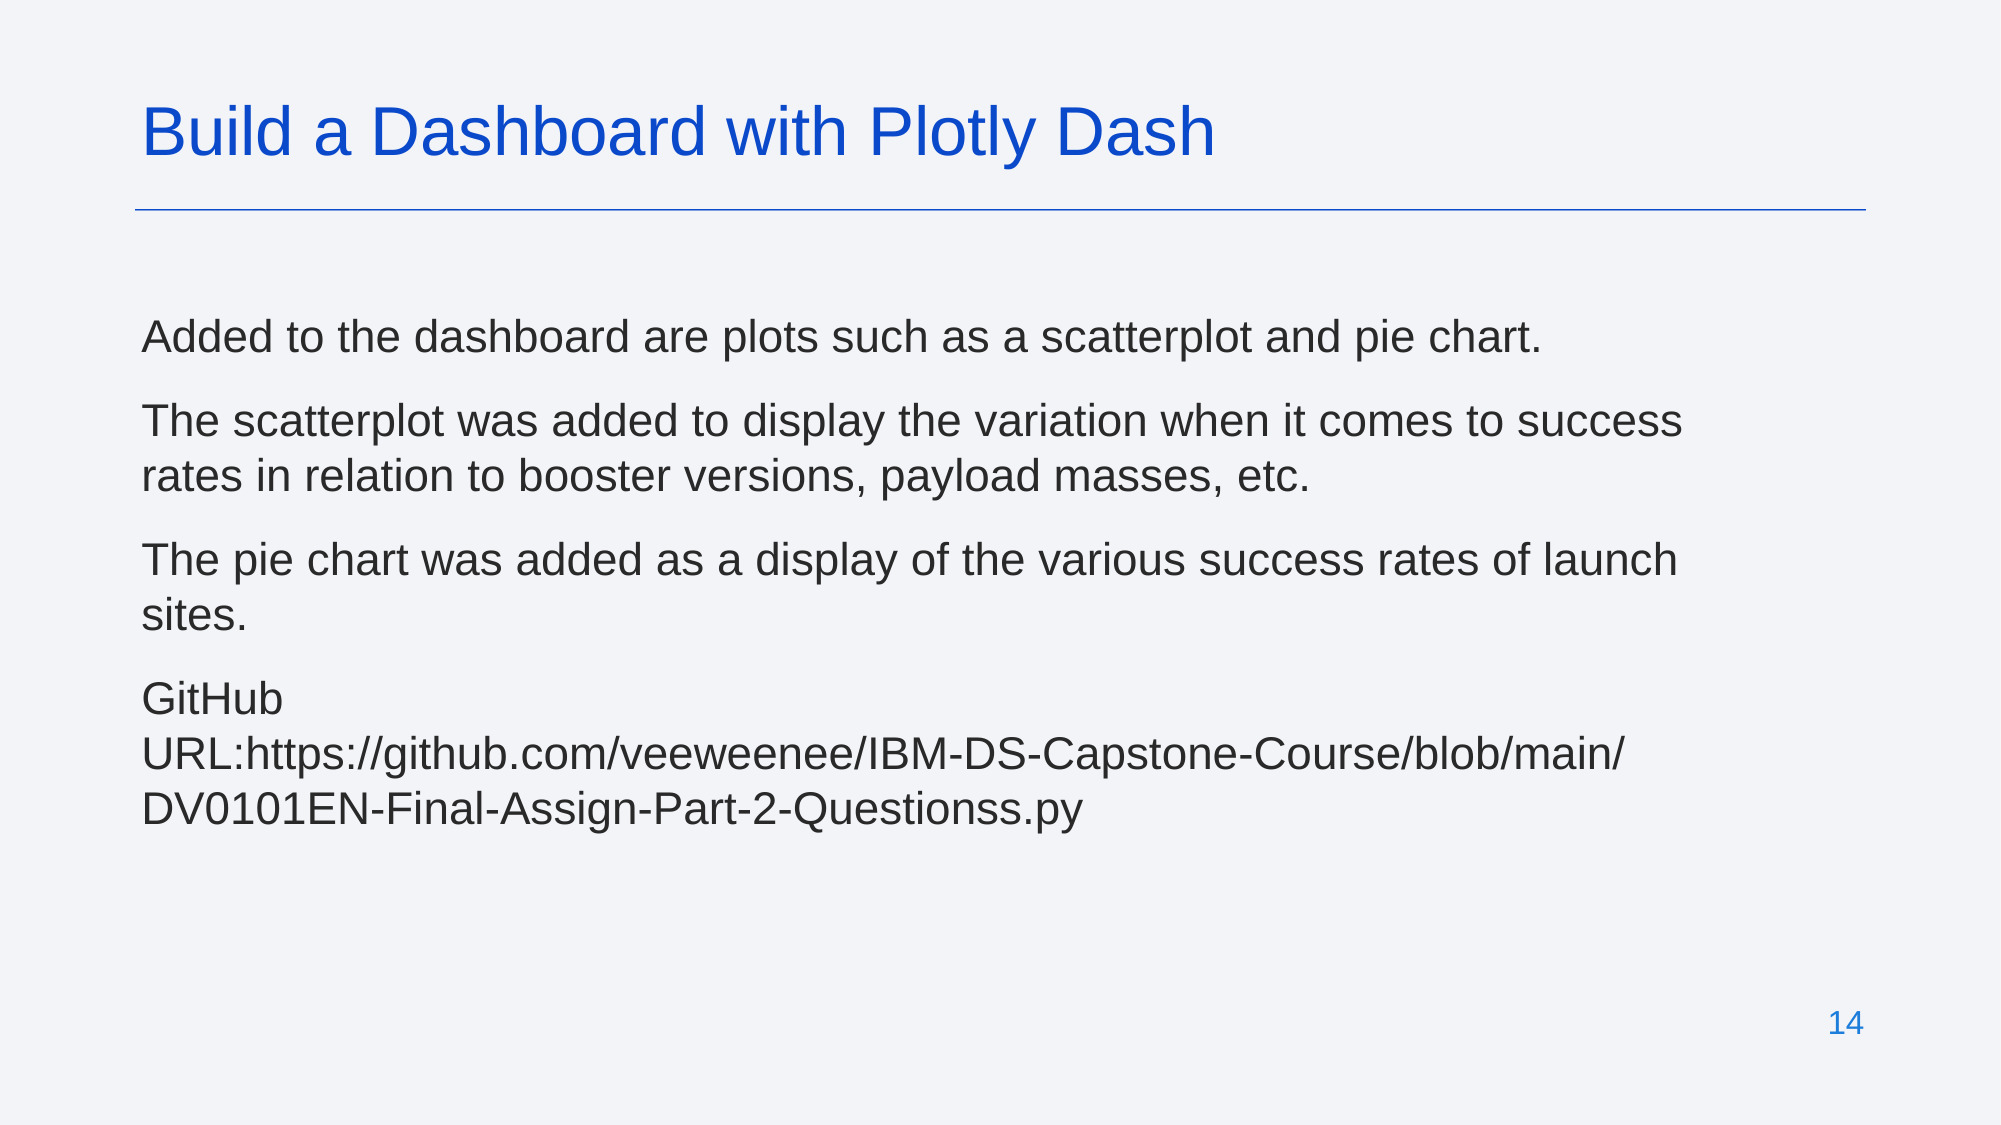

Build a Dashboard with Plotly Dash
Added to the dashboard are plots such as a scatterplot and pie chart.
The scatterplot was added to display the variation when it comes to success rates in relation to booster versions, payload masses, etc.
The pie chart was added as a display of the various success rates of launch sites.
GitHub URL:https://github.com/veeweenee/IBM-DS-Capstone-Course/blob/main/DV0101EN-Final-Assign-Part-2-Questionss.py

14